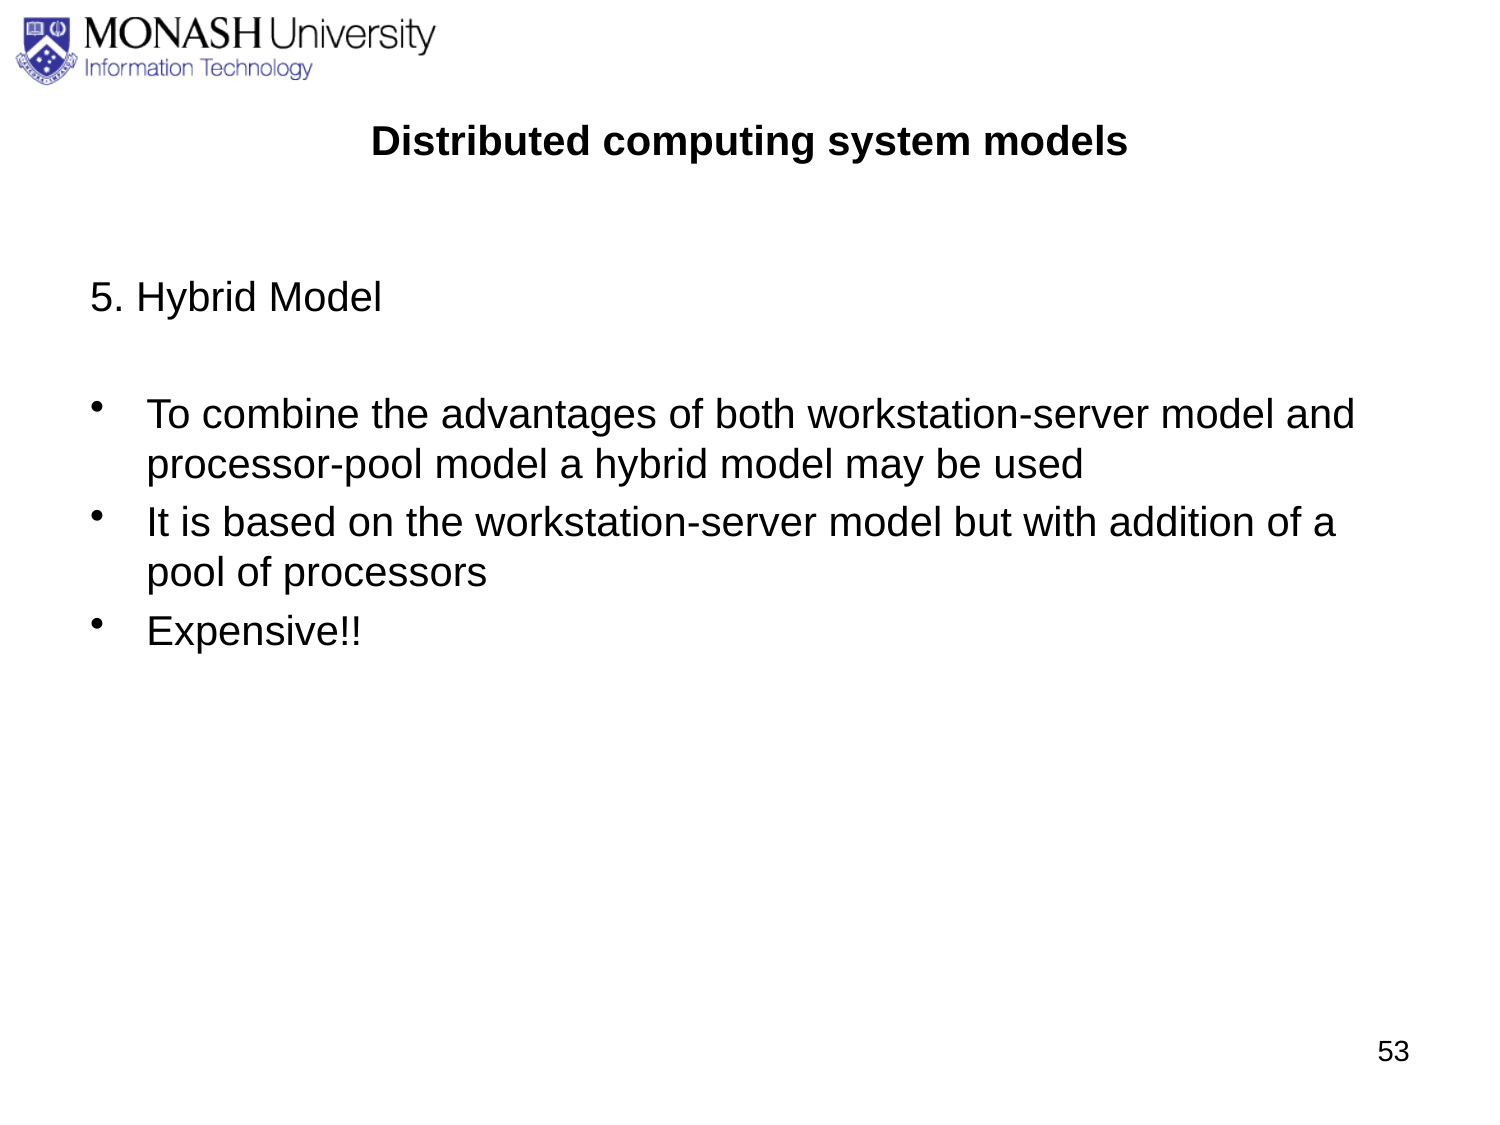

# Distributed computing system models
5. Hybrid Model

To combine the advantages of both workstation-server model and processor-pool model a hybrid model may be used
It is based on the workstation-server model but with addition of a pool of processors
Expensive!!
53